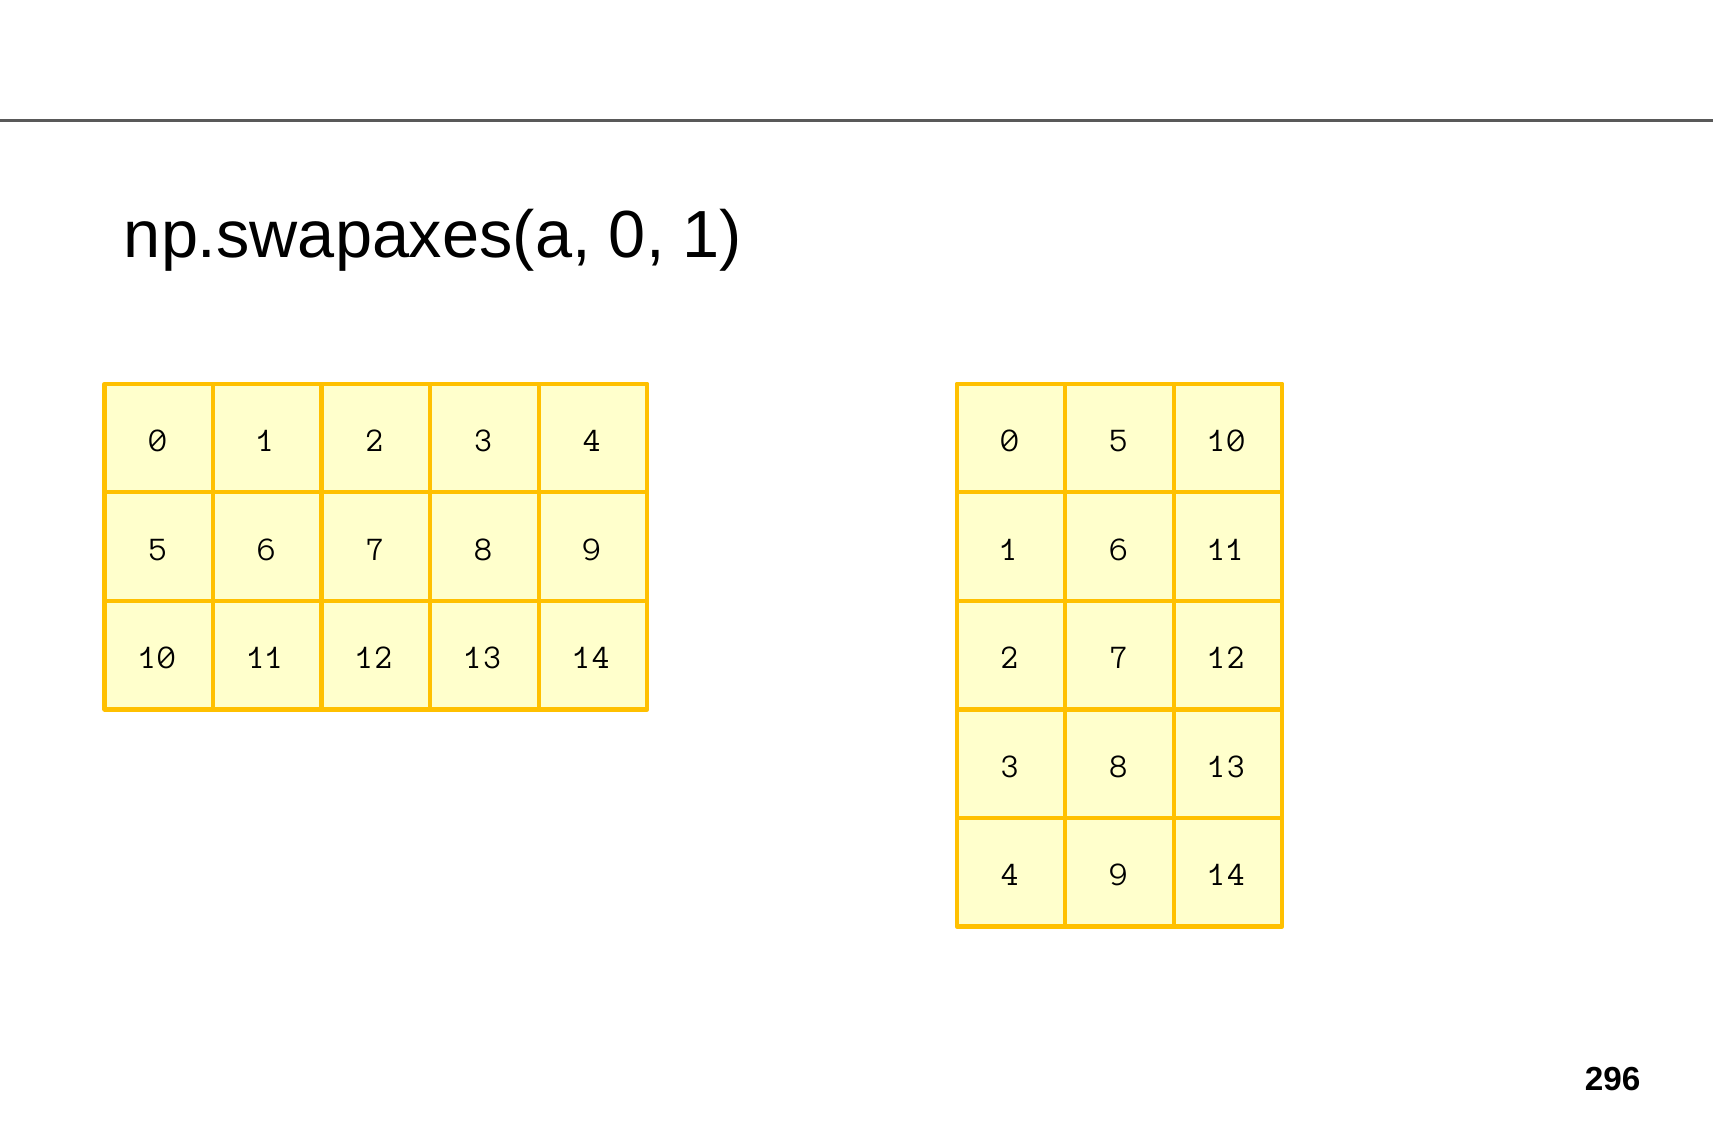

np.swapaxes(a, 0, 1)
0
1
2
3
4
0
5
10
5
6
7
8
9
1
6
11
10
11
12
13
14
2
7
12
13
3
8
14
4
9